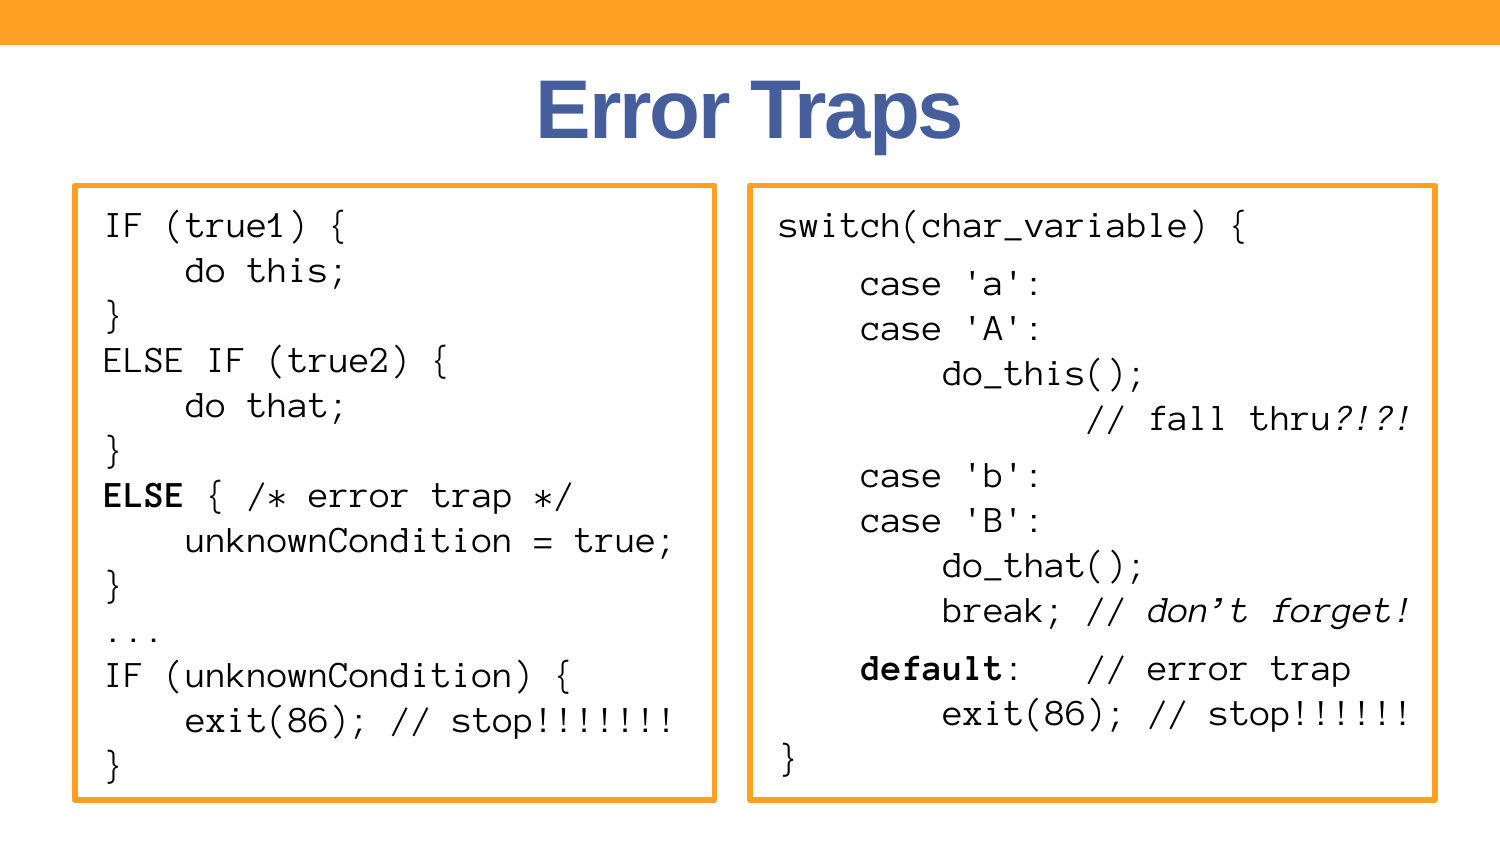

# Error Traps
IF (true1) {
    do this;
}
ELSE IF (true2) {
    do that;
}
ELSE { /* error trap */
    unknownCondition = true;
}
...
IF (unknownCondition) {
    exit(86); // stop!!!!!!!
}

switch(char_variable) {
    case 'a':
    case 'A':
        do_this();
               // fall thru?!?!
    case 'b':
    case 'B':
        do_that();
        break; // don’t forget!
    default:   // error trap
        exit(86); // stop!!!!!!
}